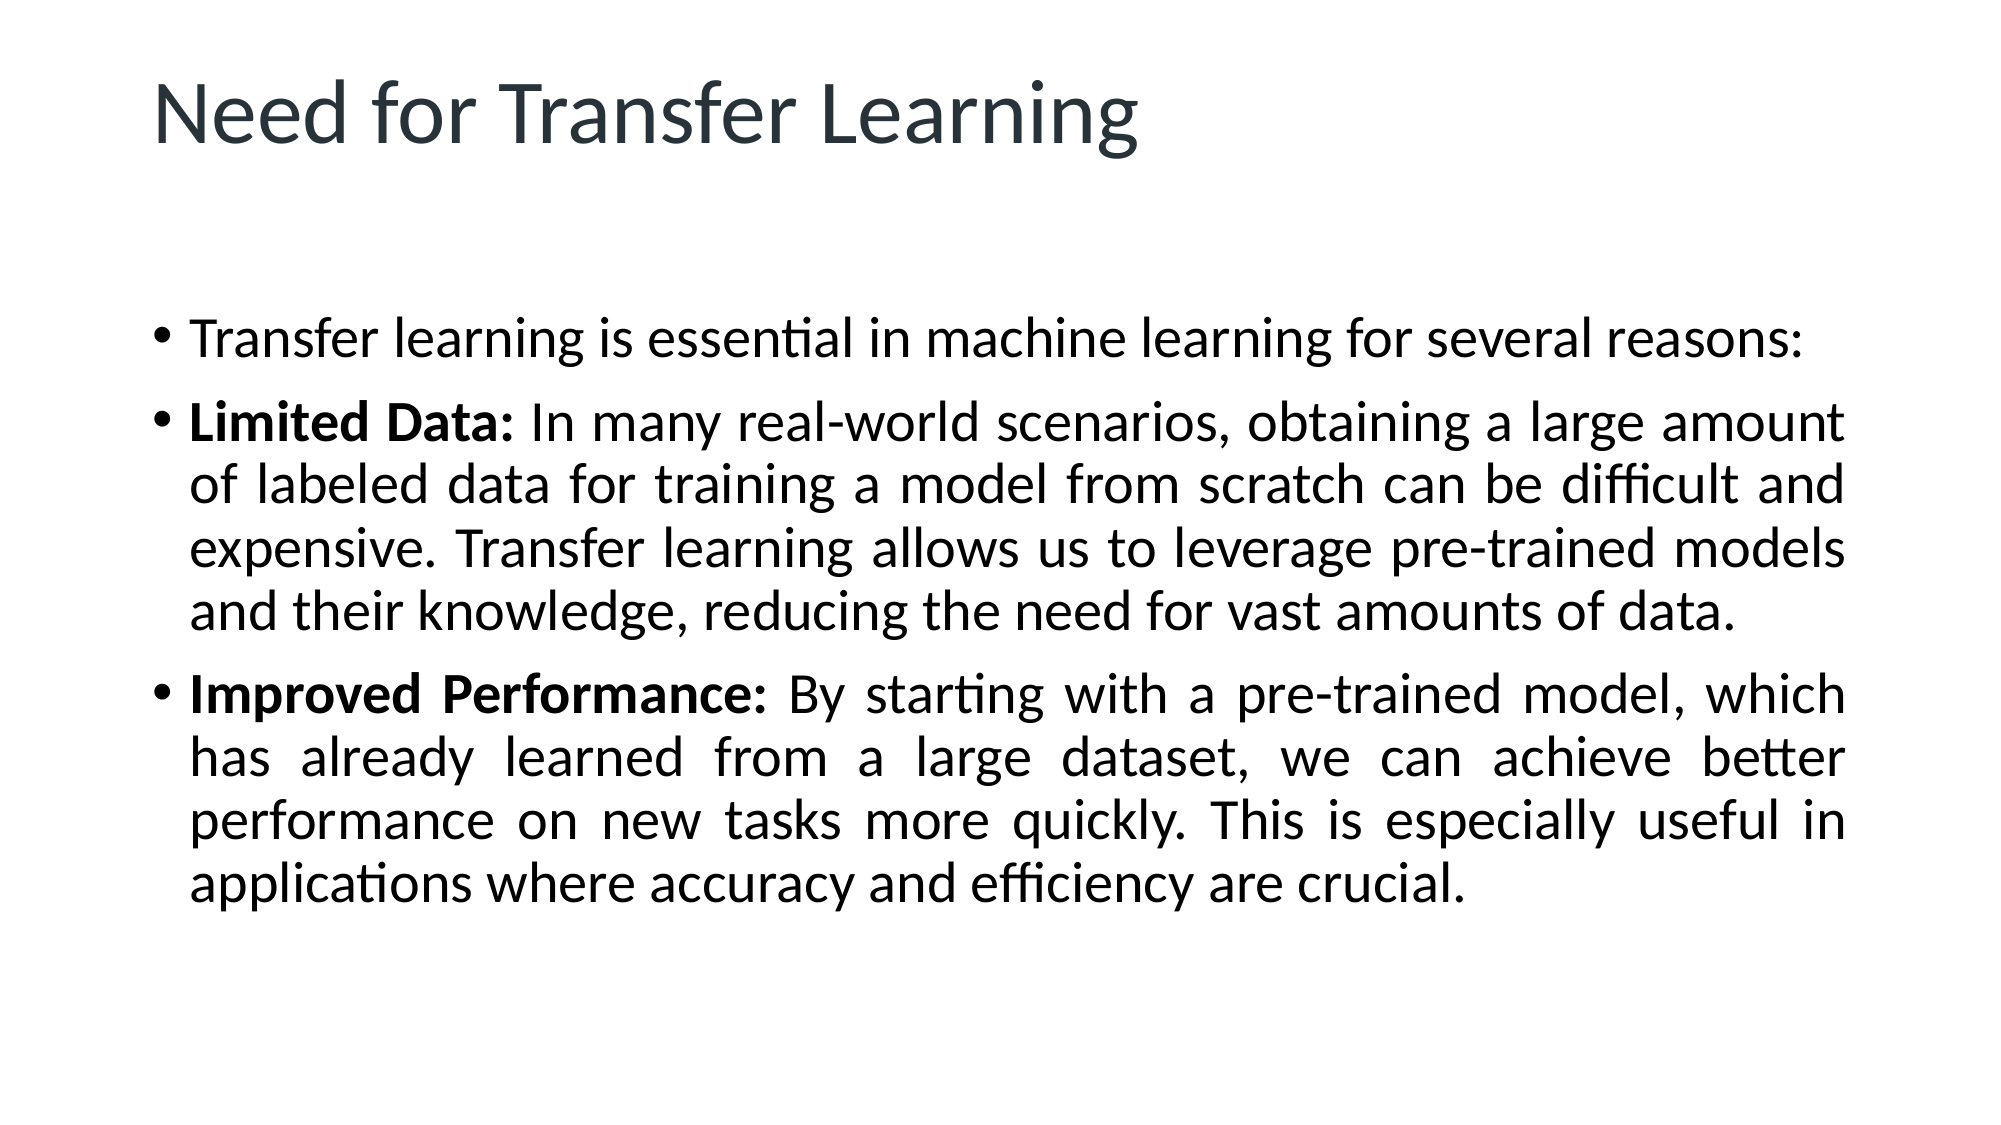

# Need for Transfer Learning
Transfer learning is essential in machine learning for several reasons:
Limited Data: In many real-world scenarios, obtaining a large amount of labeled data for training a model from scratch can be difficult and expensive. Transfer learning allows us to leverage pre-trained models and their knowledge, reducing the need for vast amounts of data.
Improved Performance: By starting with a pre-trained model, which has already learned from a large dataset, we can achieve better performance on new tasks more quickly. This is especially useful in applications where accuracy and efficiency are crucial.